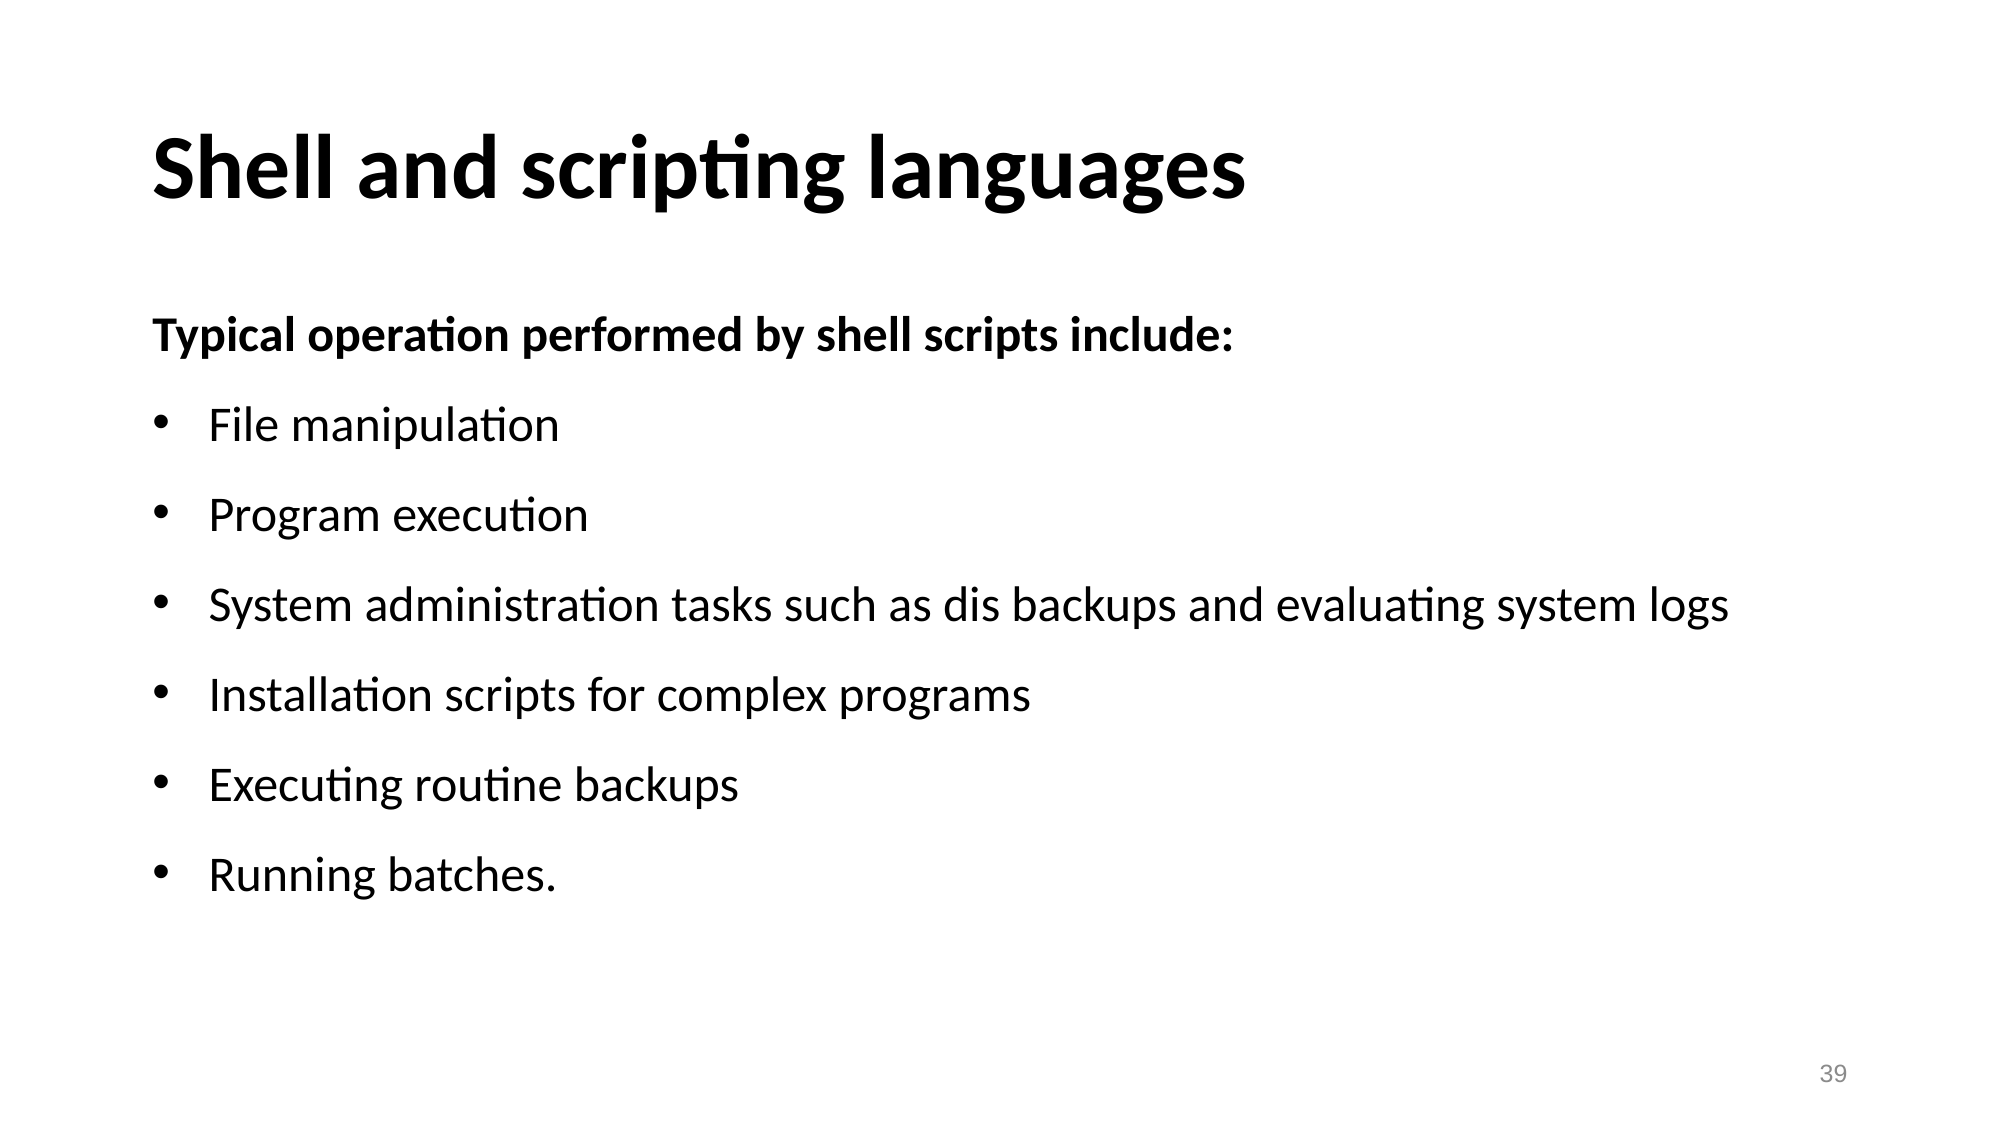

# Shell and scripting languages
Typical operation performed by shell scripts include:
File manipulation
Program execution
System administration tasks such as dis backups and evaluating system logs
Installation scripts for complex programs
Executing routine backups
Running batches.
39